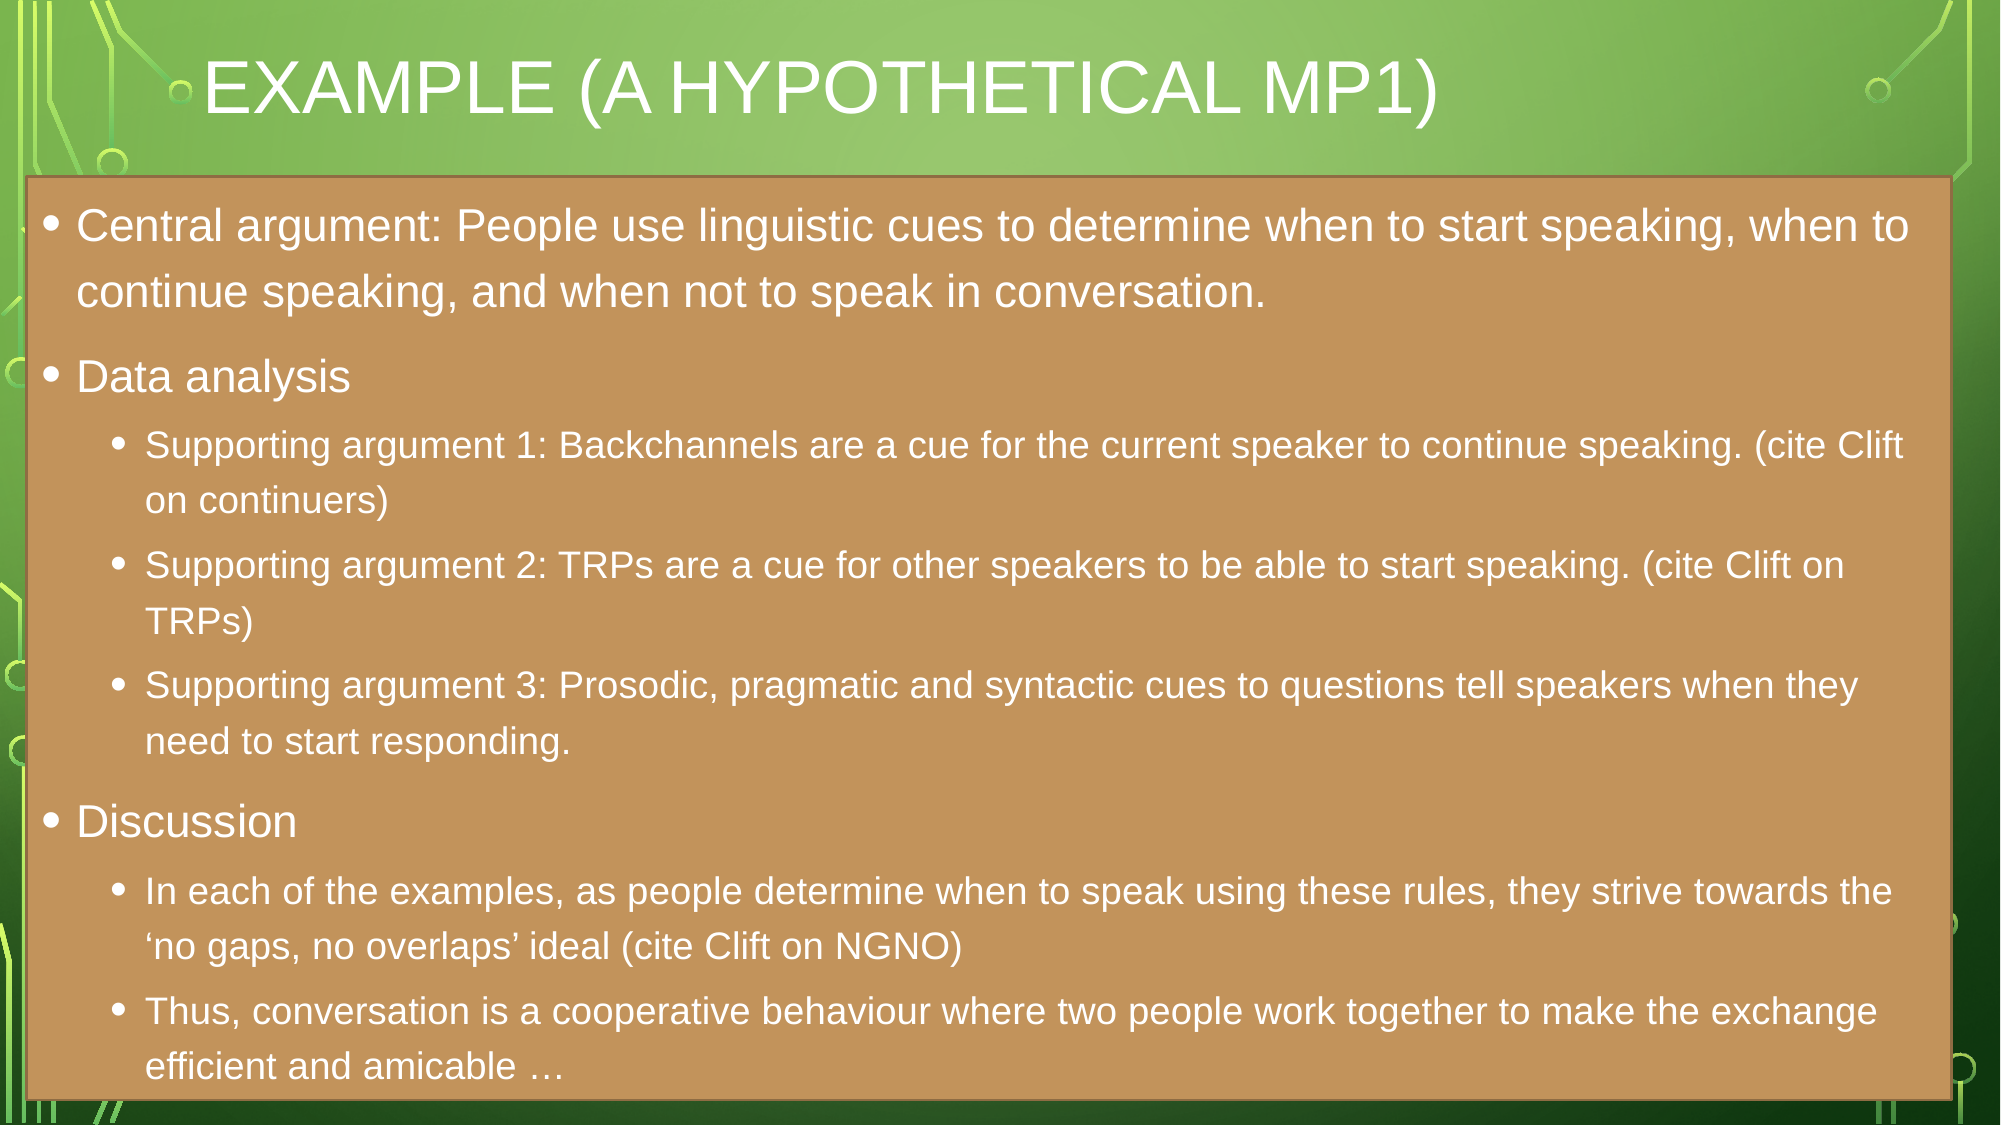

# Example (a hypothetical mp1)
Central argument: People use linguistic cues to determine when to start speaking, when to continue speaking, and when not to speak in conversation.
Data analysis
Supporting argument 1: Backchannels are a cue for the current speaker to continue speaking. (cite Clift on continuers)
Supporting argument 2: TRPs are a cue for other speakers to be able to start speaking. (cite Clift on TRPs)
Supporting argument 3: Prosodic, pragmatic and syntactic cues to questions tell speakers when they need to start responding.
Discussion
In each of the examples, as people determine when to speak using these rules, they strive towards the ‘no gaps, no overlaps’ ideal (cite Clift on NGNO)
Thus, conversation is a cooperative behaviour where two people work together to make the exchange efficient and amicable …